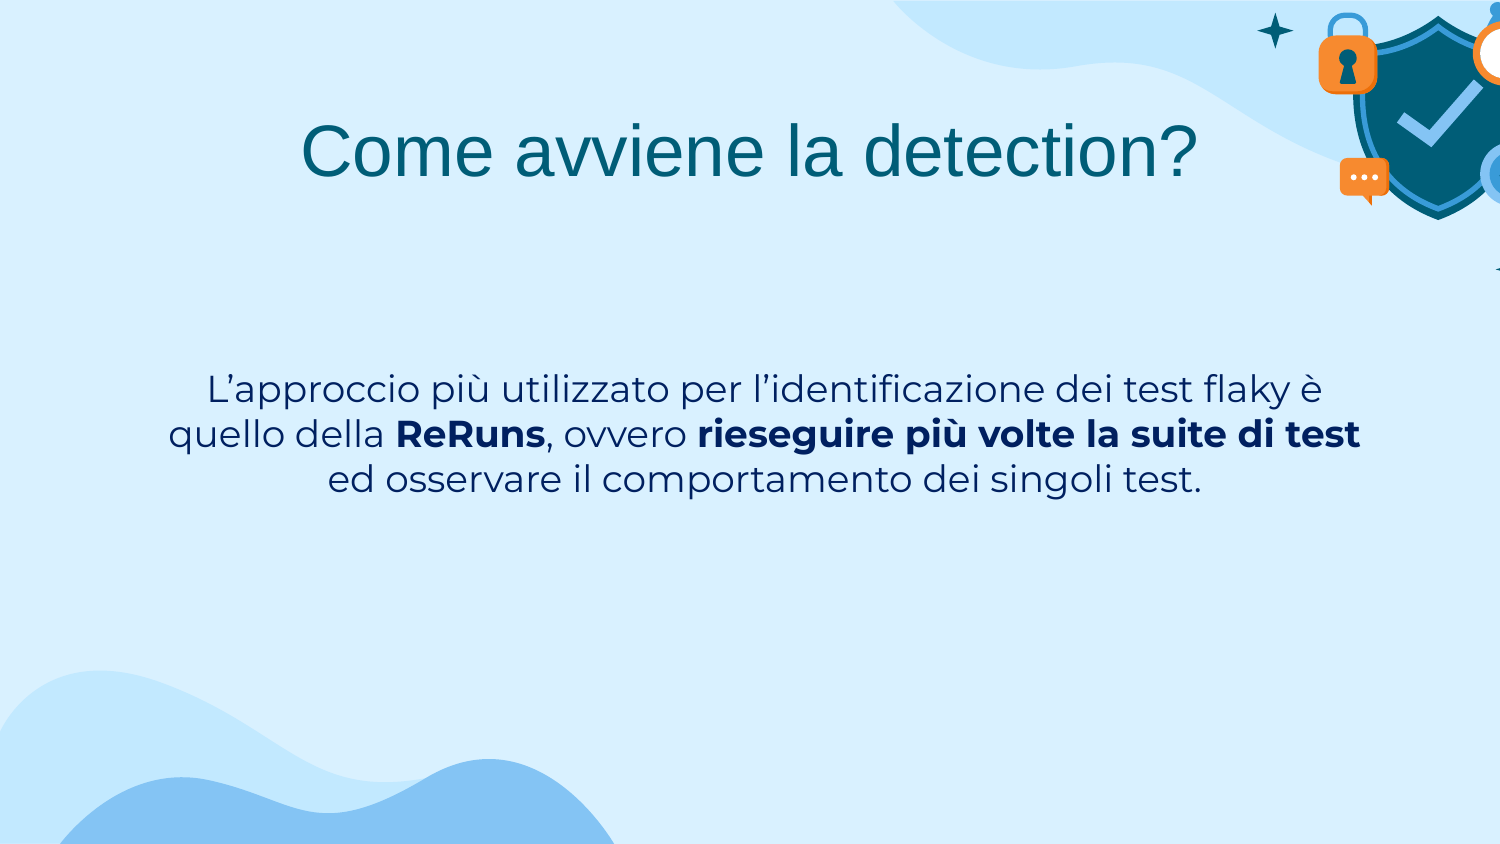

# Come avviene la detection?
L’approccio più utilizzato per l’identificazione dei test flaky è quello della ReRuns, ovvero rieseguire più volte la suite di test ed osservare il comportamento dei singoli test.